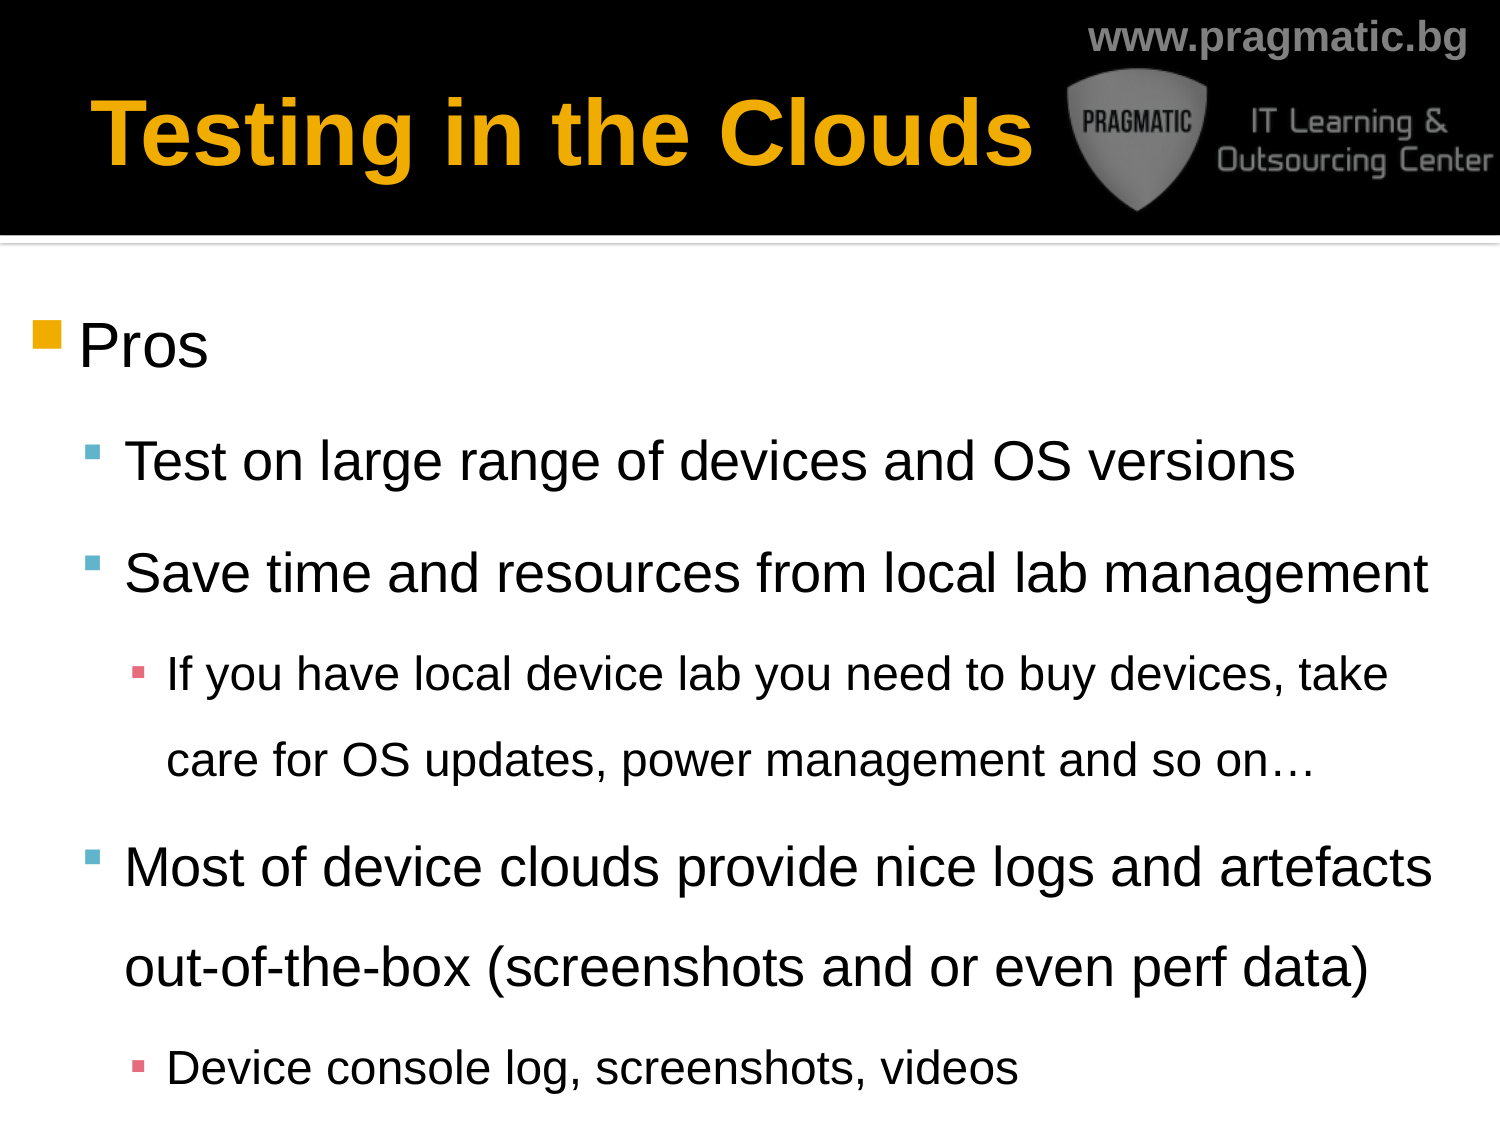

# Testing in the Clouds
Pros
Test on large range of devices and OS versions
Save time and resources from local lab management
If you have local device lab you need to buy devices, take care for OS updates, power management and so on…
Most of device clouds provide nice logs and artefacts out-of-the-box (screenshots and or even perf data)
Device console log, screenshots, videos